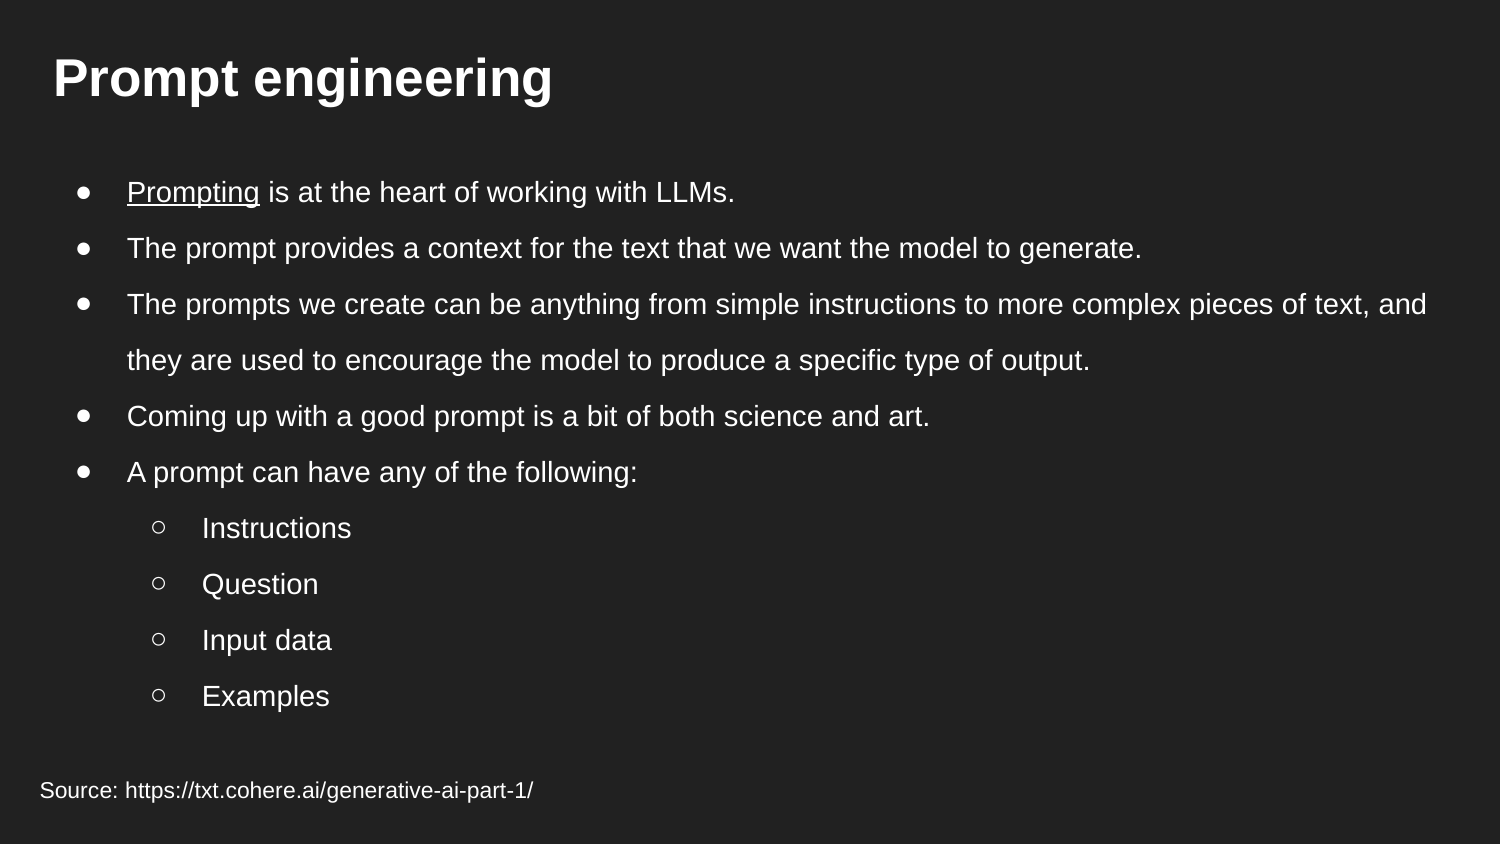

# Prompt engineering
Prompting is at the heart of working with LLMs.
The prompt provides a context for the text that we want the model to generate.
The prompts we create can be anything from simple instructions to more complex pieces of text, and they are used to encourage the model to produce a specific type of output.
Coming up with a good prompt is a bit of both science and art.
A prompt can have any of the following:
Instructions
Question
Input data
Examples

Source: https://txt.cohere.ai/generative-ai-part-1/